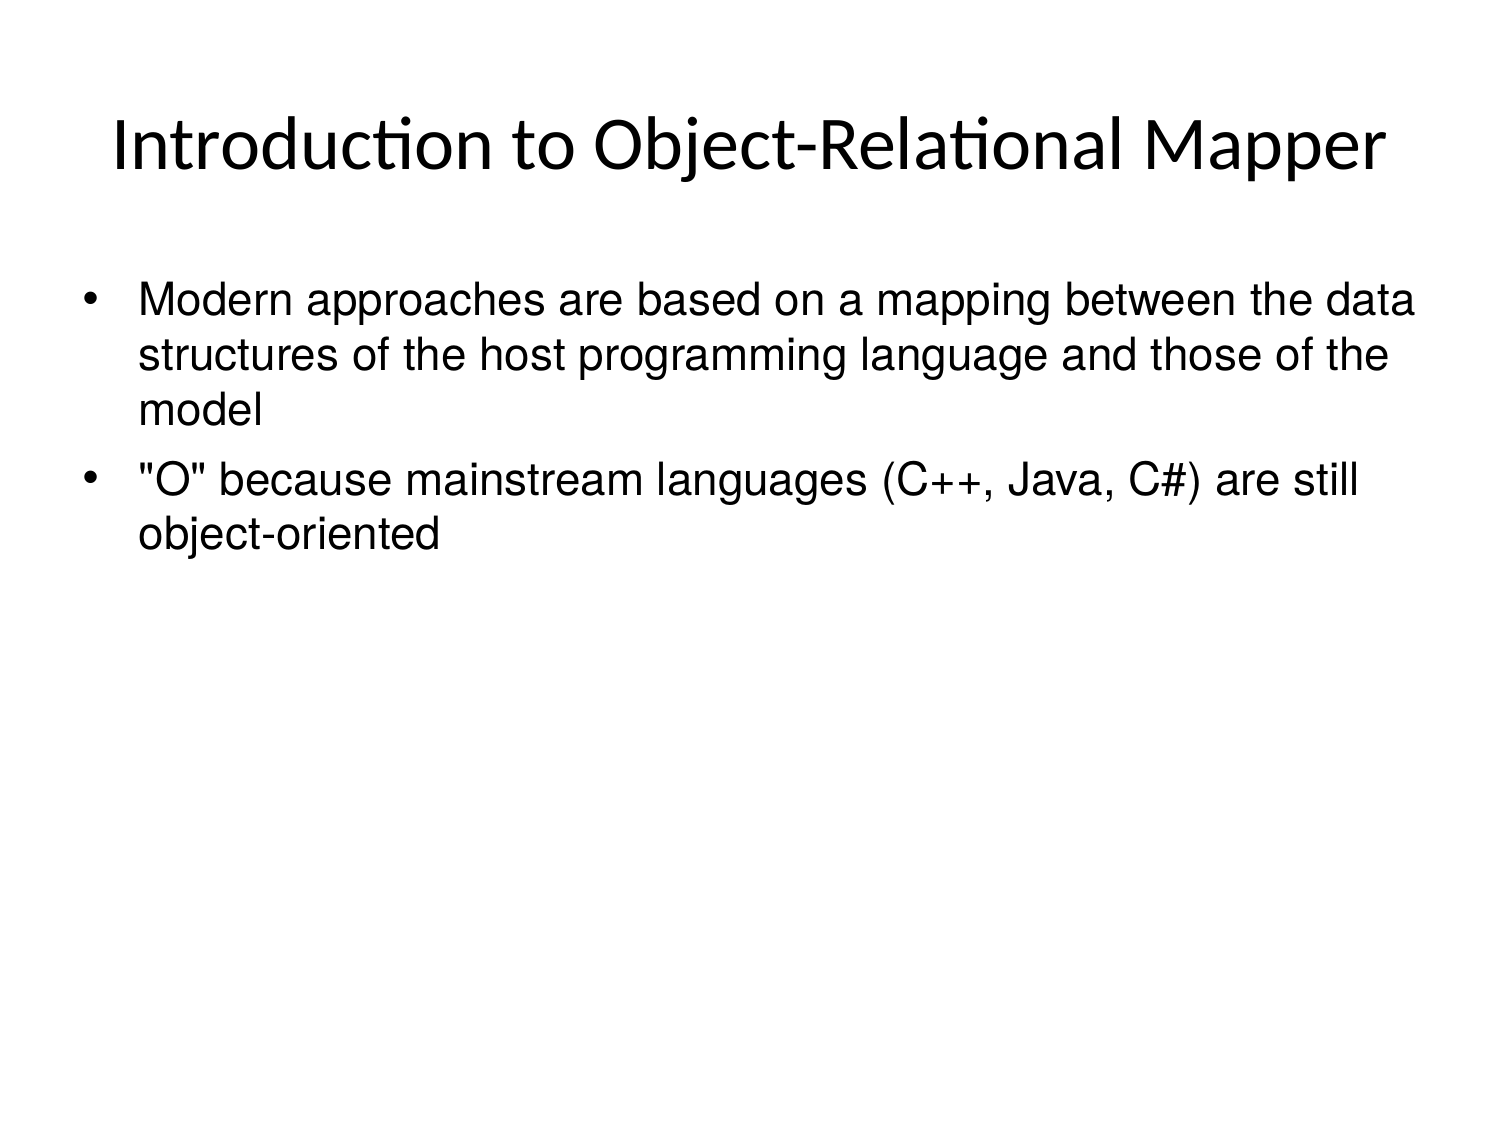

# Introduction to Object-Relational Mapper
Modern approaches are based on a mapping between the data structures of the host programming language and those of the model
"O" because mainstream languages (C++, Java, C#) are still object-oriented